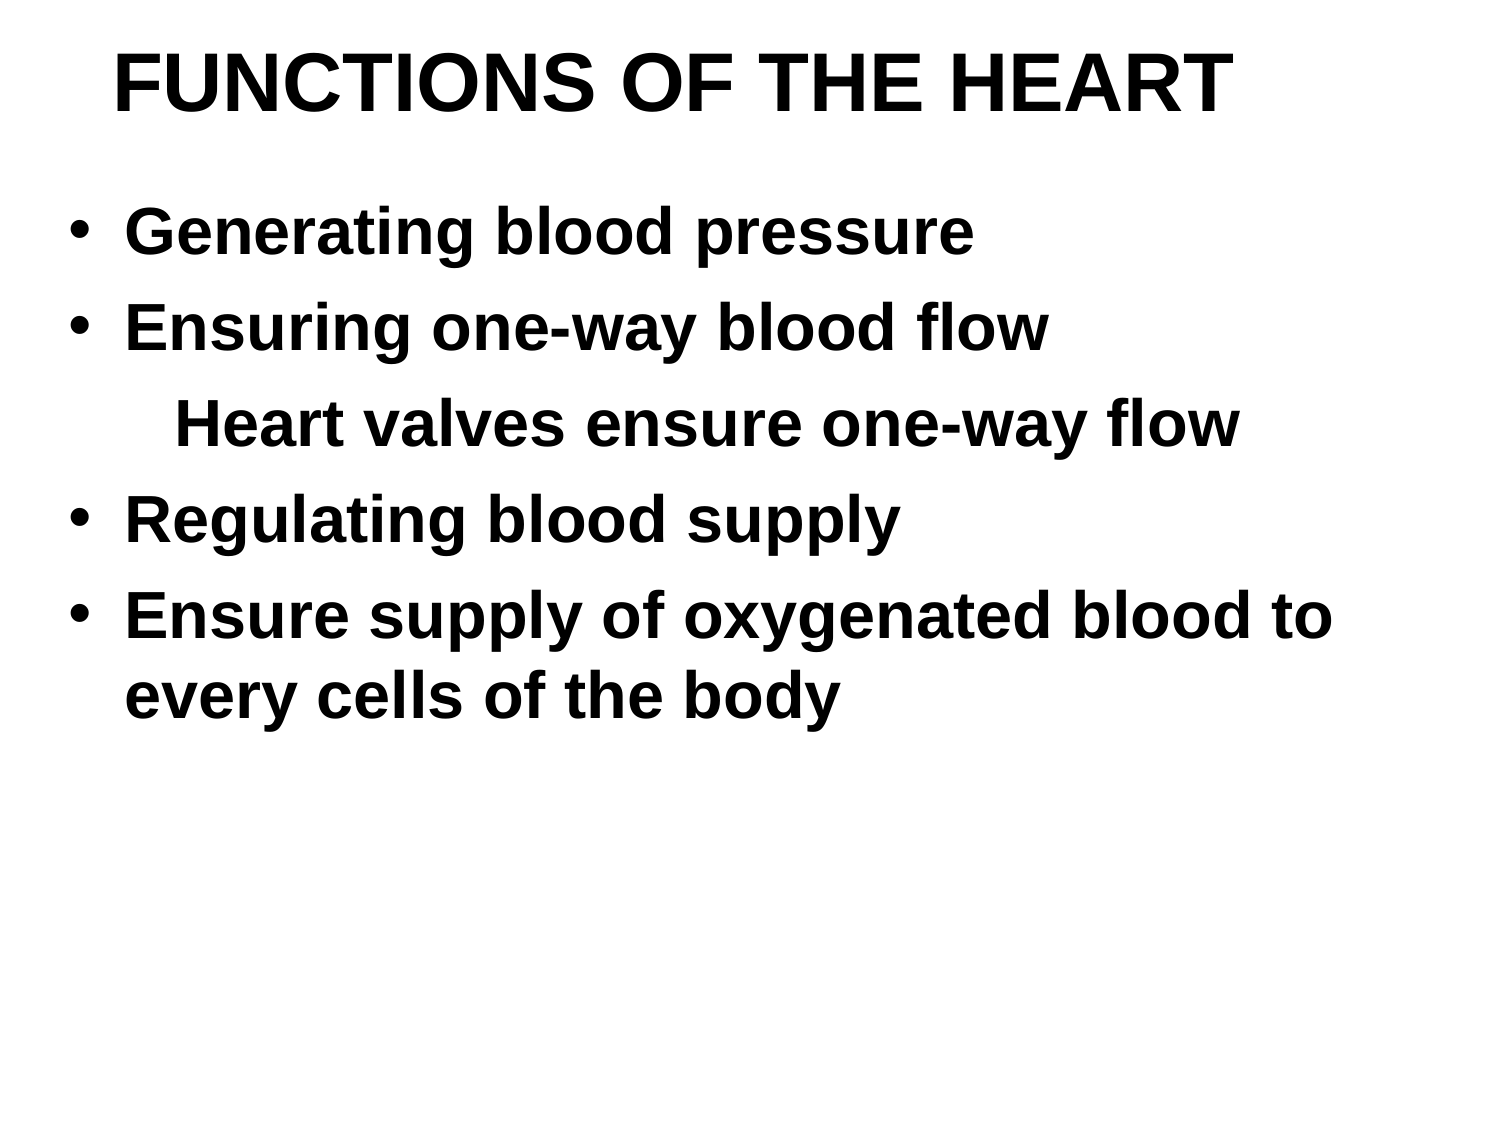

# FUNCTIONS OF THE HEART
Generating blood pressure
Ensuring one-way blood flow
Heart valves ensure one-way flow
Regulating blood supply
Ensure supply of oxygenated blood to every cells of the body